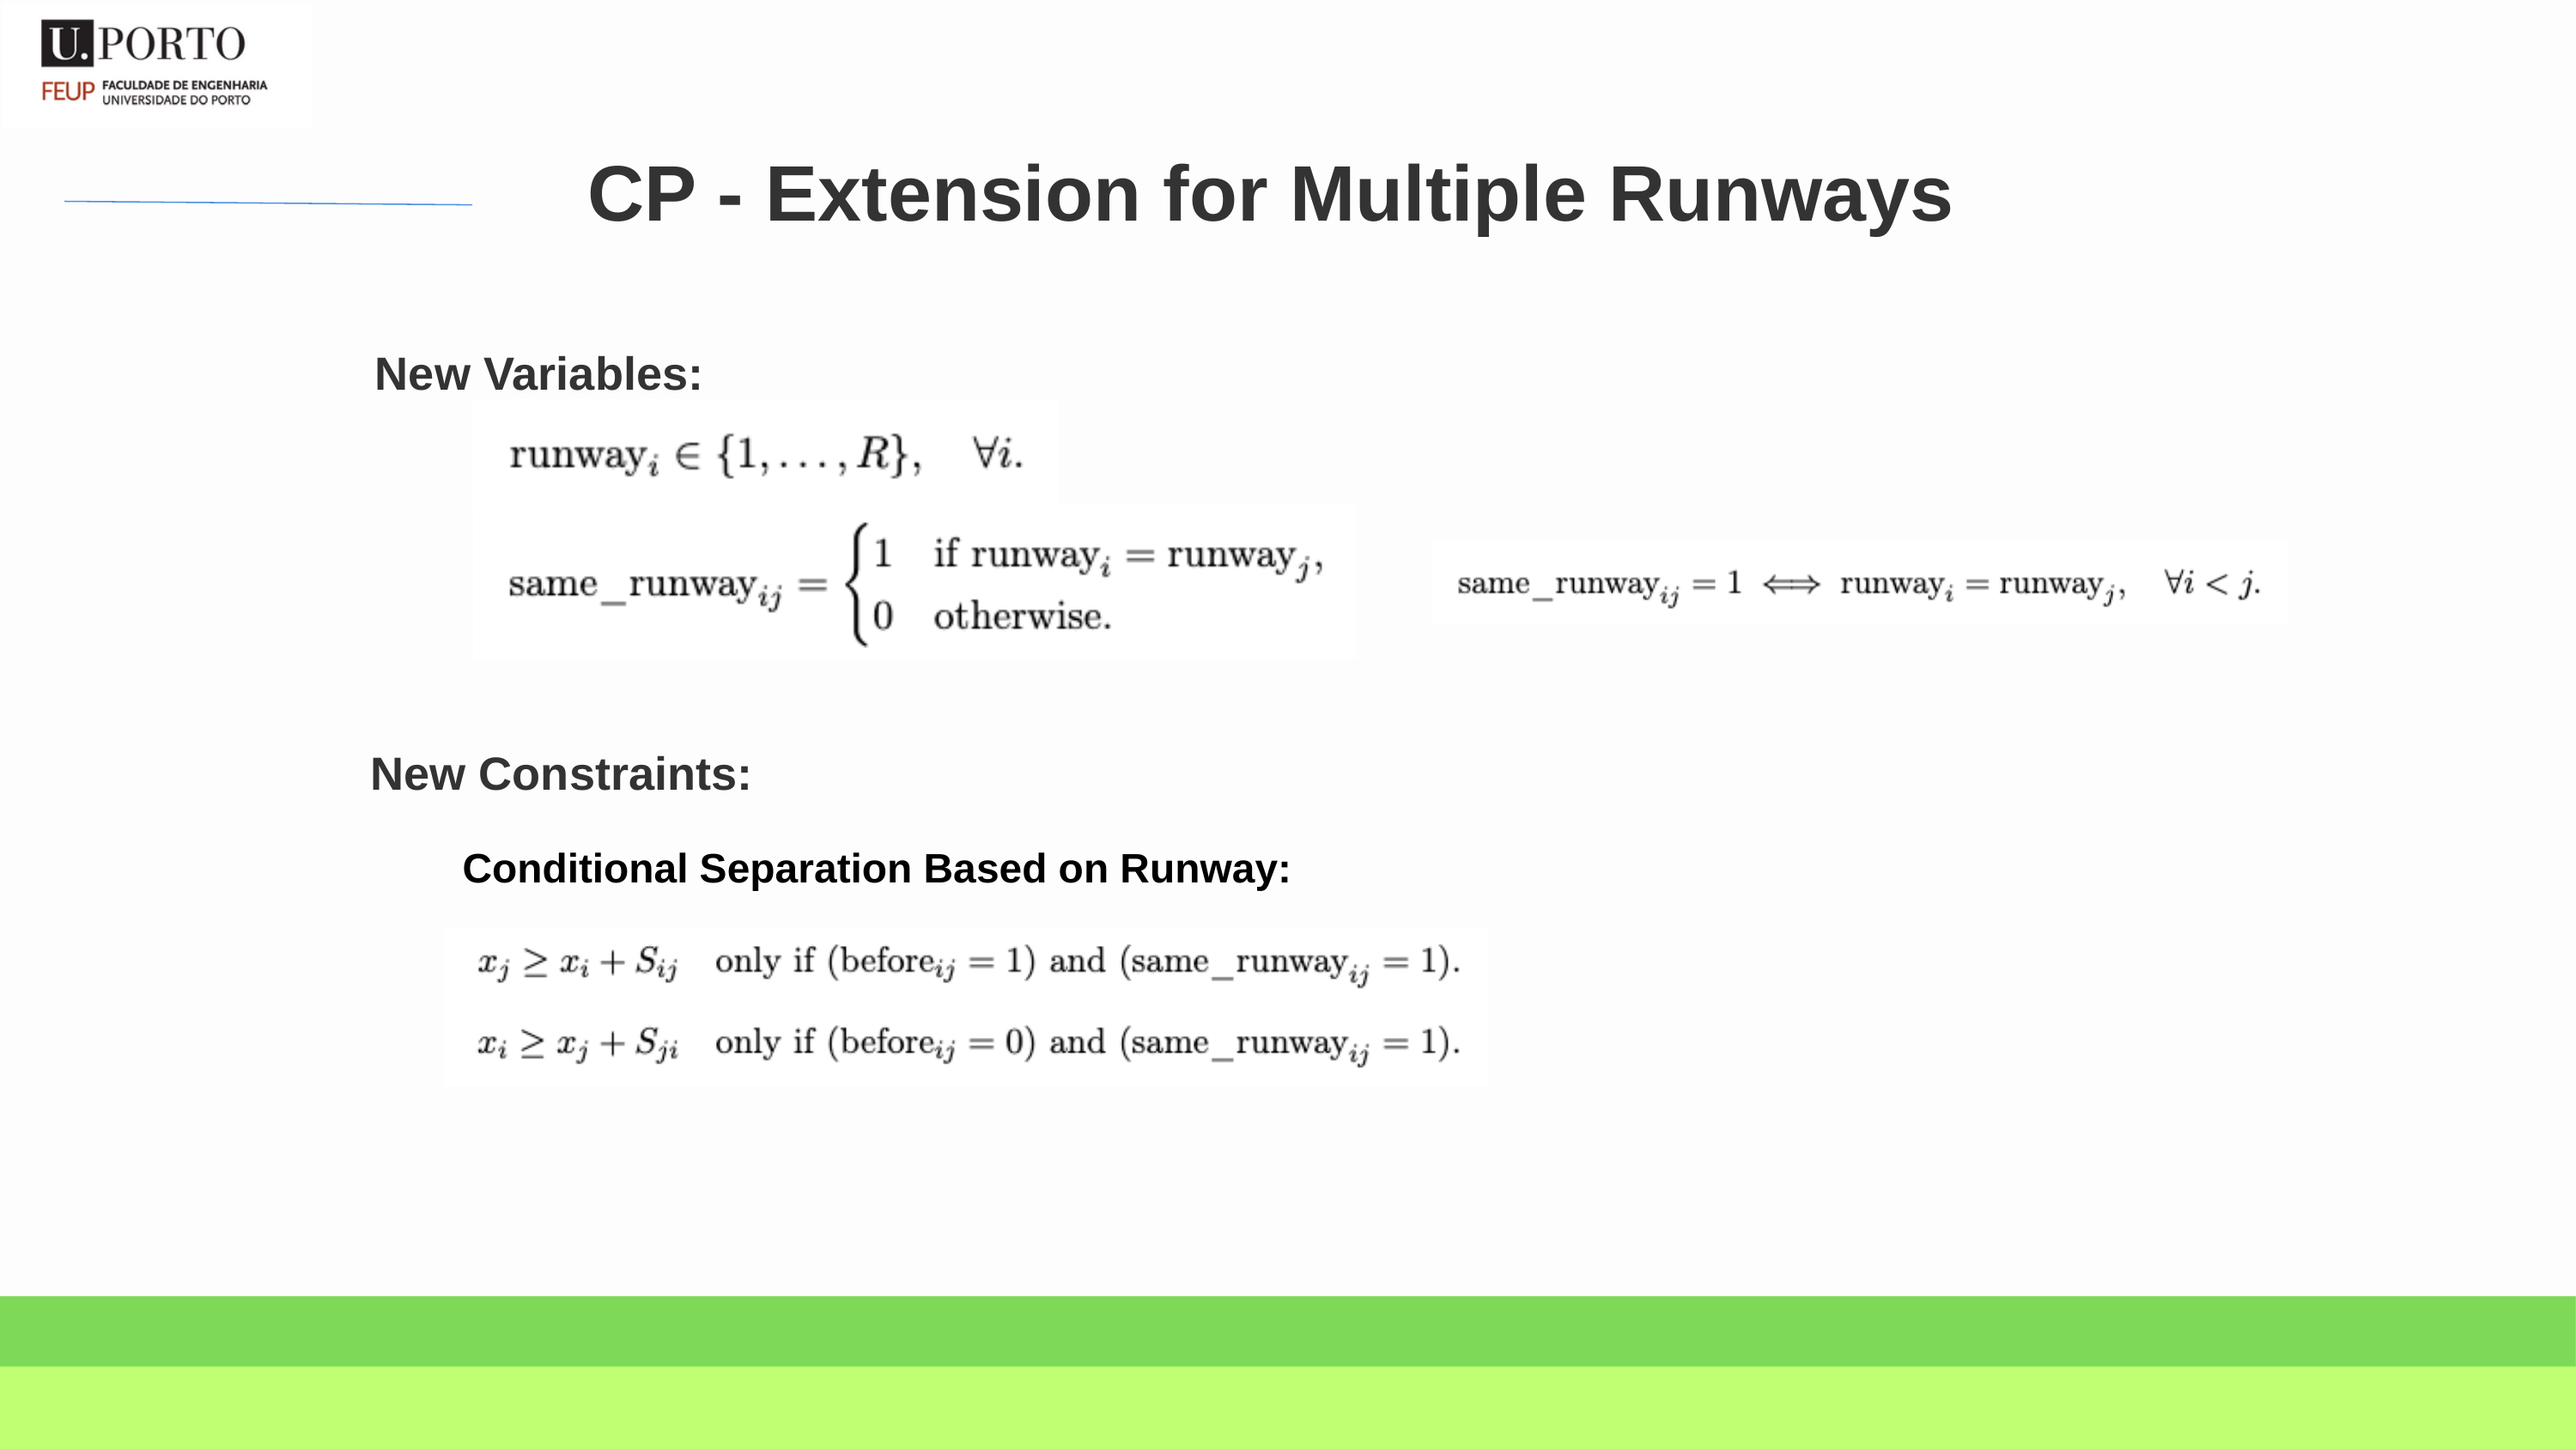

CP - Extension for Multiple Runways

New Variables:

New Constraints:
Conditional Separation Based on Runway: